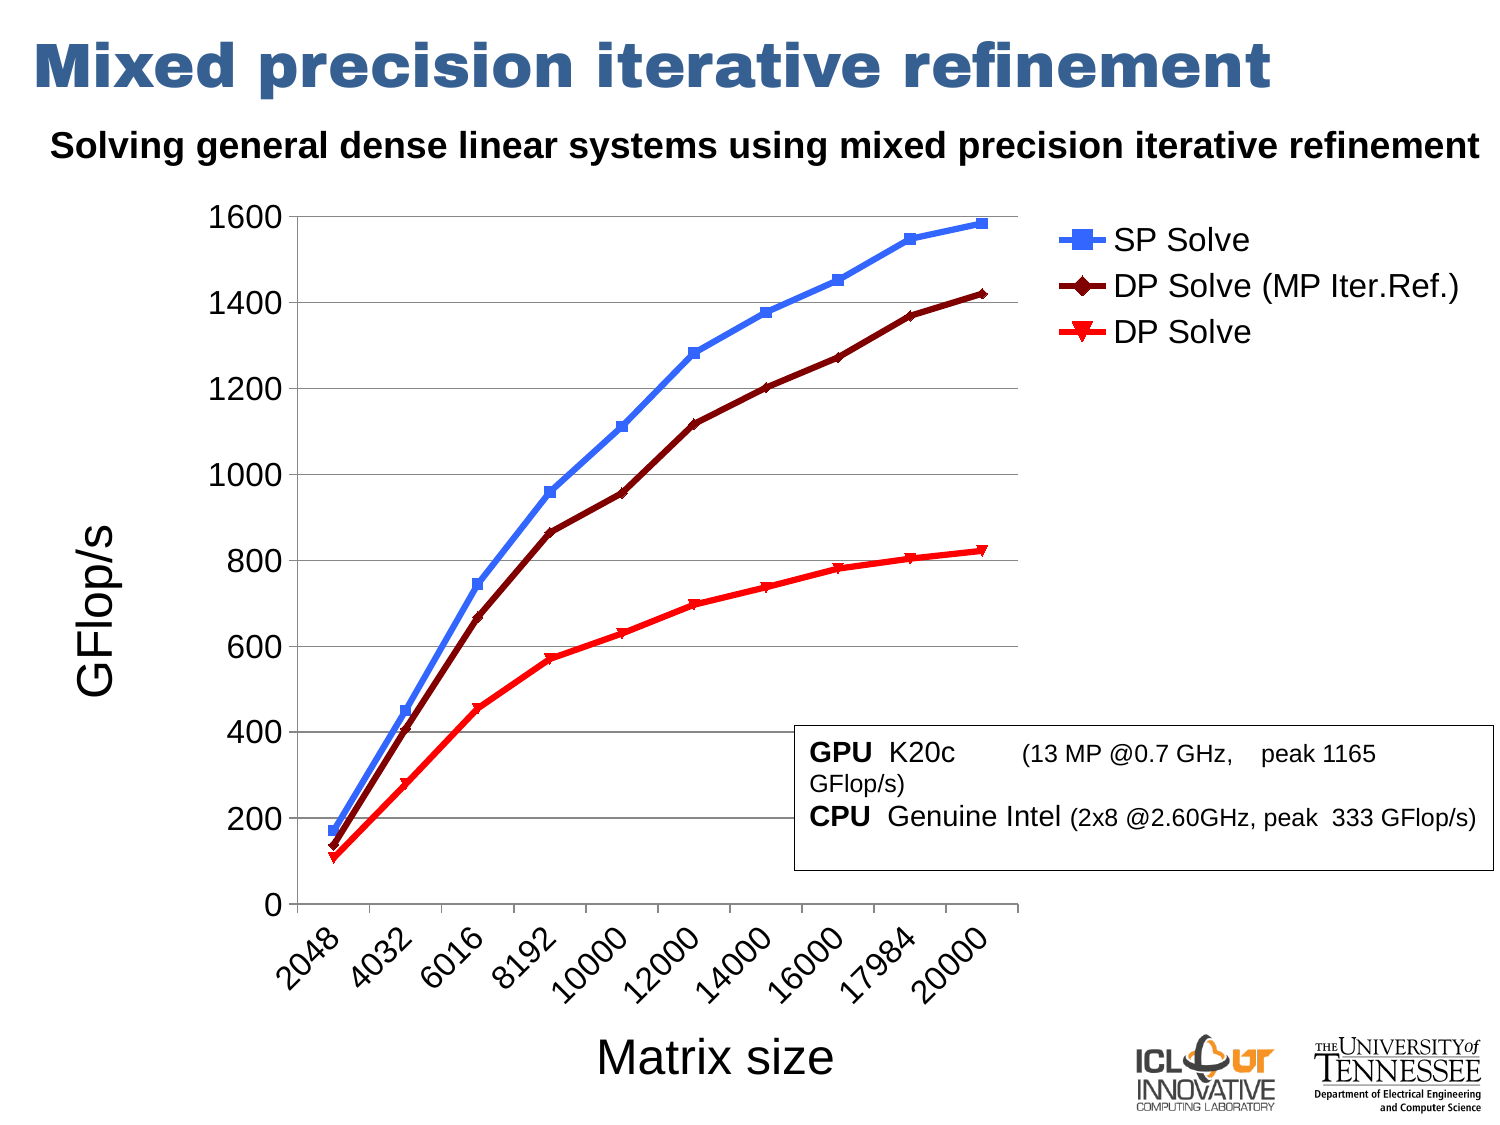

# Mixed precision iterative refinement
Solving general dense linear systems using mixed precision iterative refinement

### Chart

| Category | SP Solve | DP Solve (MP Iter.Ref.) | DP Solve |
|---|---|---|---|
| 2048.0 | 170.72 | 137.67 | 107.47 |
| 4032.0 | 451.15 | 407.95 | 279.27 |
| 6016.0 | 744.75 | 667.79 | 455.53 |
| 8192.0 | 959.41 | 864.8099999999994 | 570.54 |
| 10000.0 | 1111.56 | 956.66 | 629.65 |
| 12000.0 | 1282.75 | 1117.49 | 696.8 |
| 14000.0 | 1377.73 | 1202.19 | 737.5599999999994 |
| 16000.0 | 1452.32 | 1272.52 | 780.9599999999995 |
| 17984.0 | 1548.45 | 1369.3 | 804.18 |
| 20000.0 | 1584.52 | 1420.9 | 822.44 |
GFlop/s
GPU  K20c        (13 MP @0.7 GHz,    peak 1165 GFlop/s)
CPU  Genuine Intel (2x8 @2.60GHz, peak  333 GFlop/s)
Matrix size